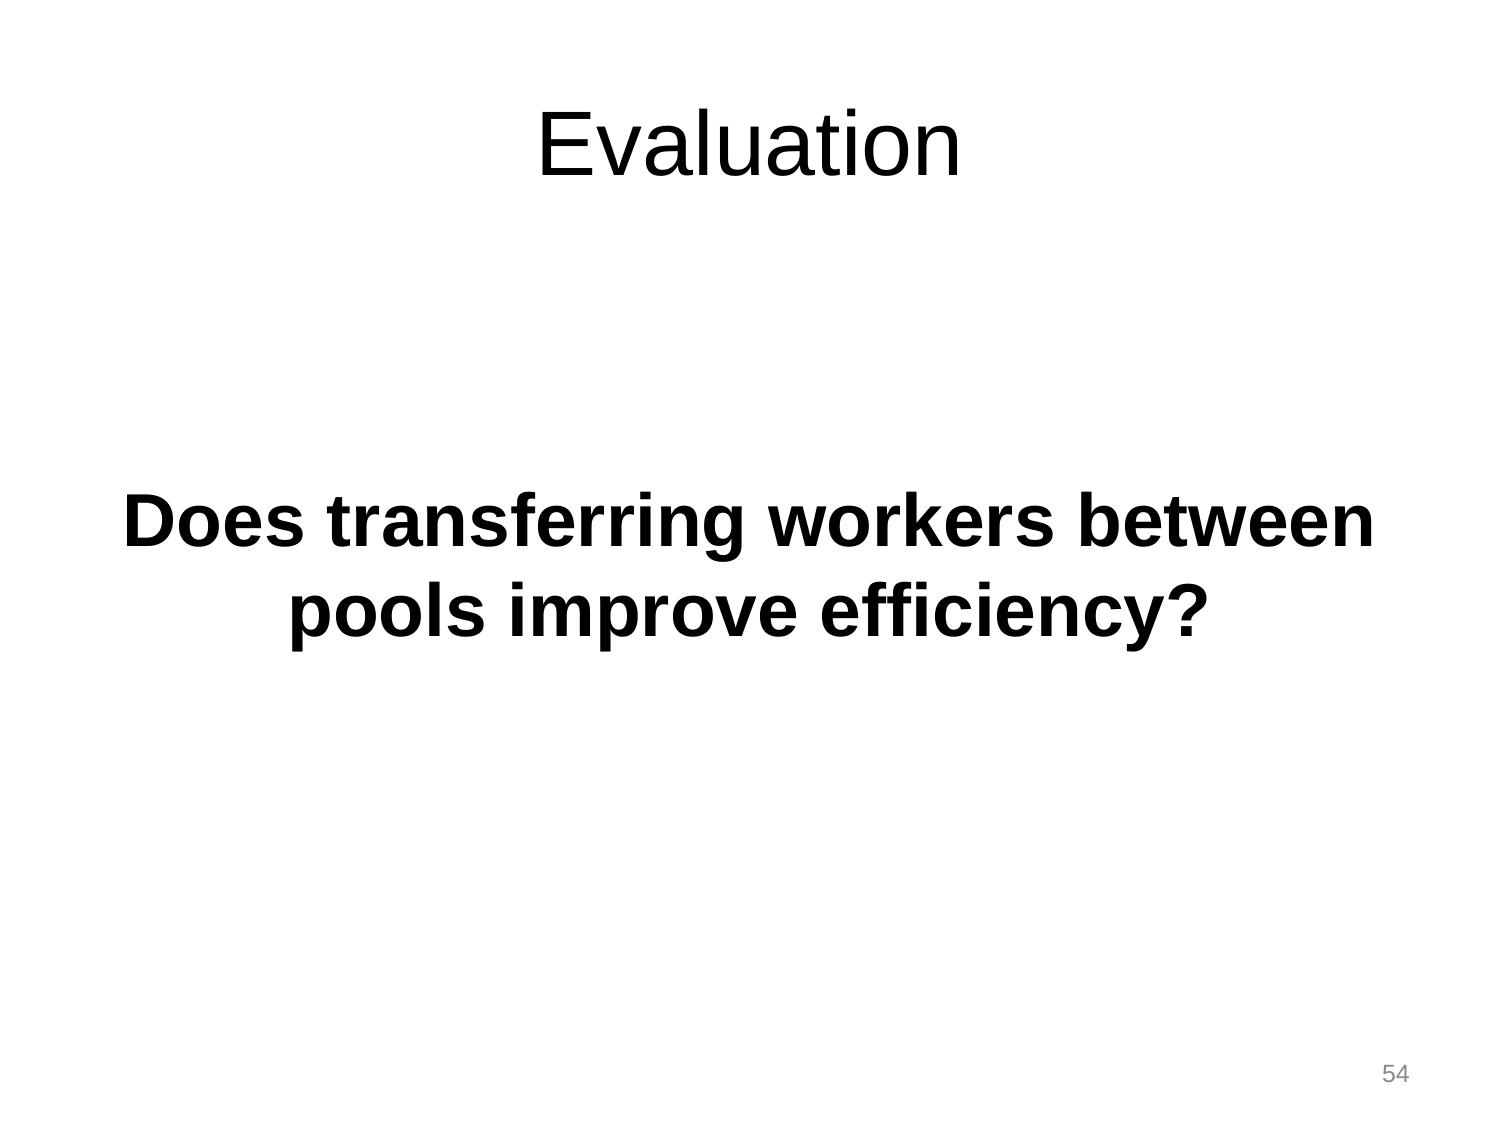

# Evaluation
Does transferring workers between pools improve efficiency?
54